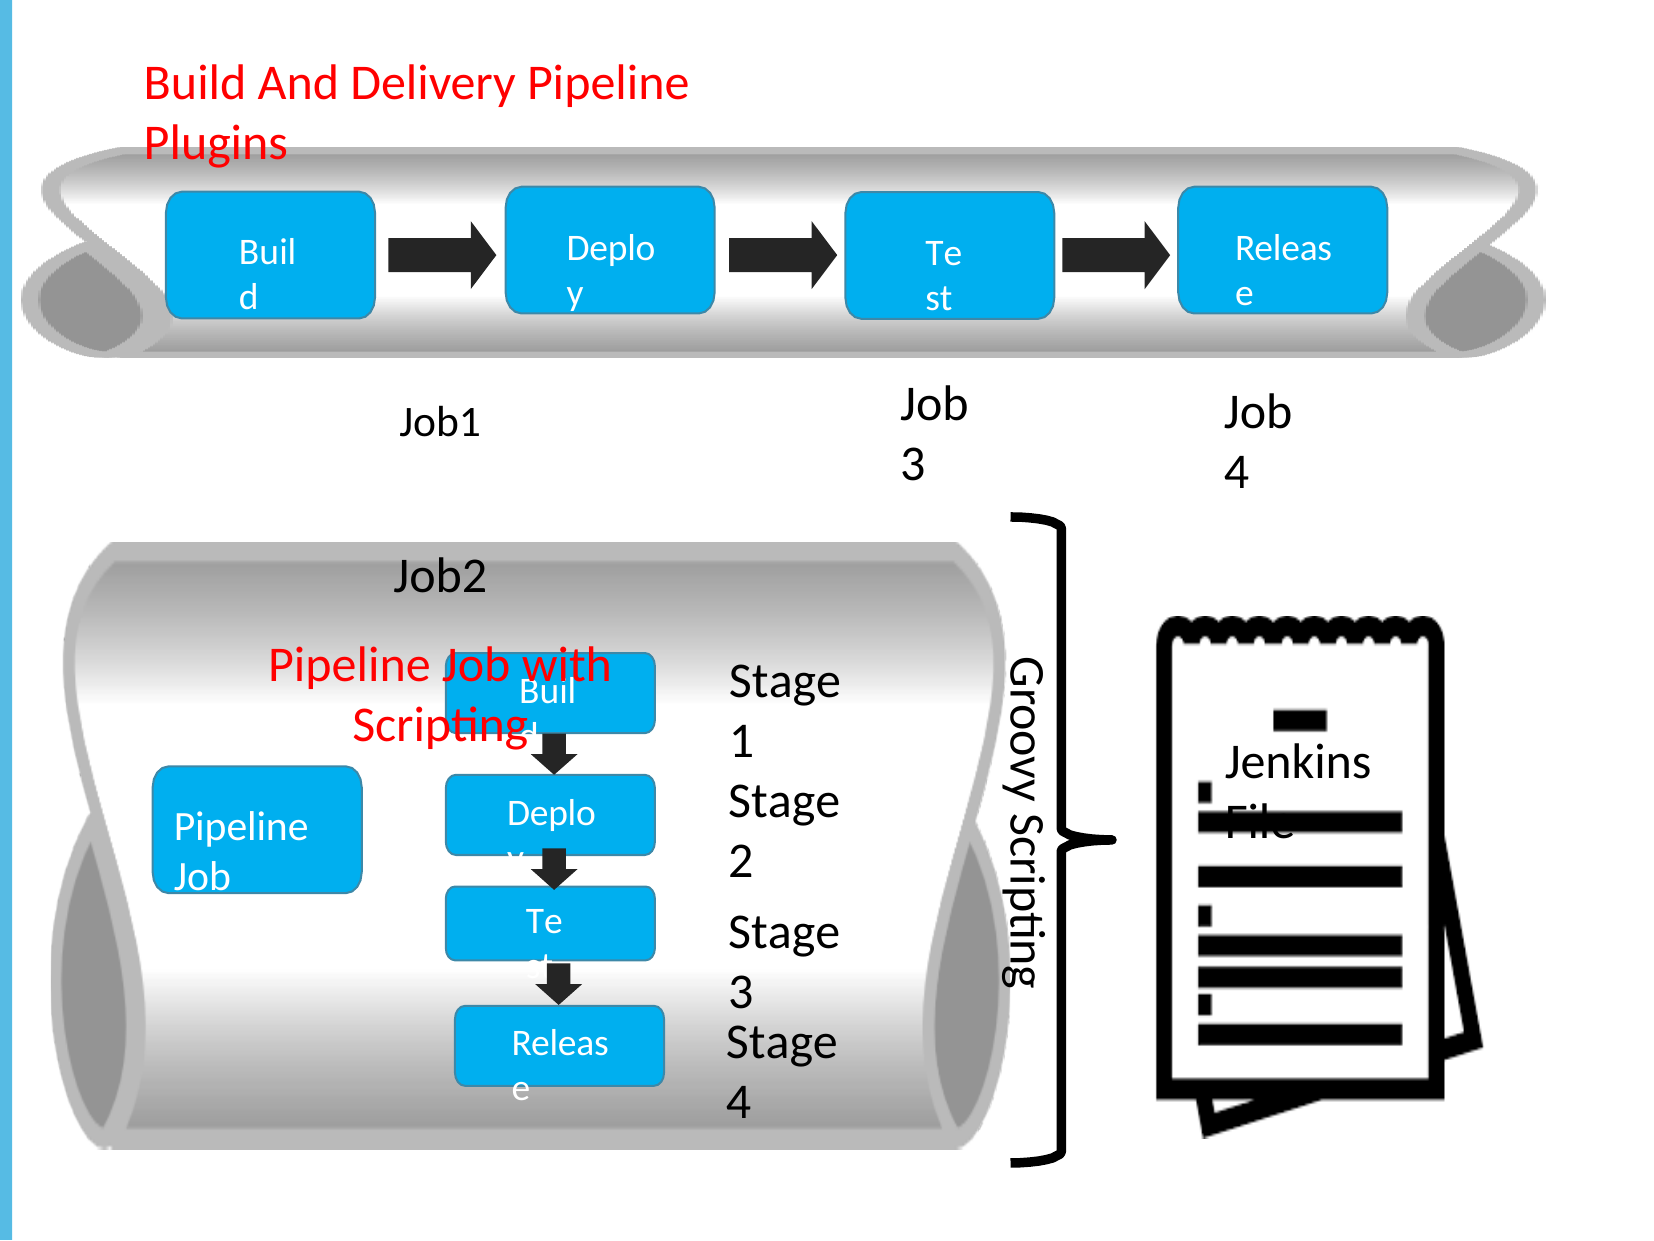

Build And Delivery Pipeline Plugins

Deploy
Release

Build
Test
Job1	Job2
Pipeline Job with Scripting
Job3
Job4

Stage1

Groovy Scripting
Build
Jenkins File
Stage2

Deploy
Pipeline Job

Test
Stage3

Stage4
Release